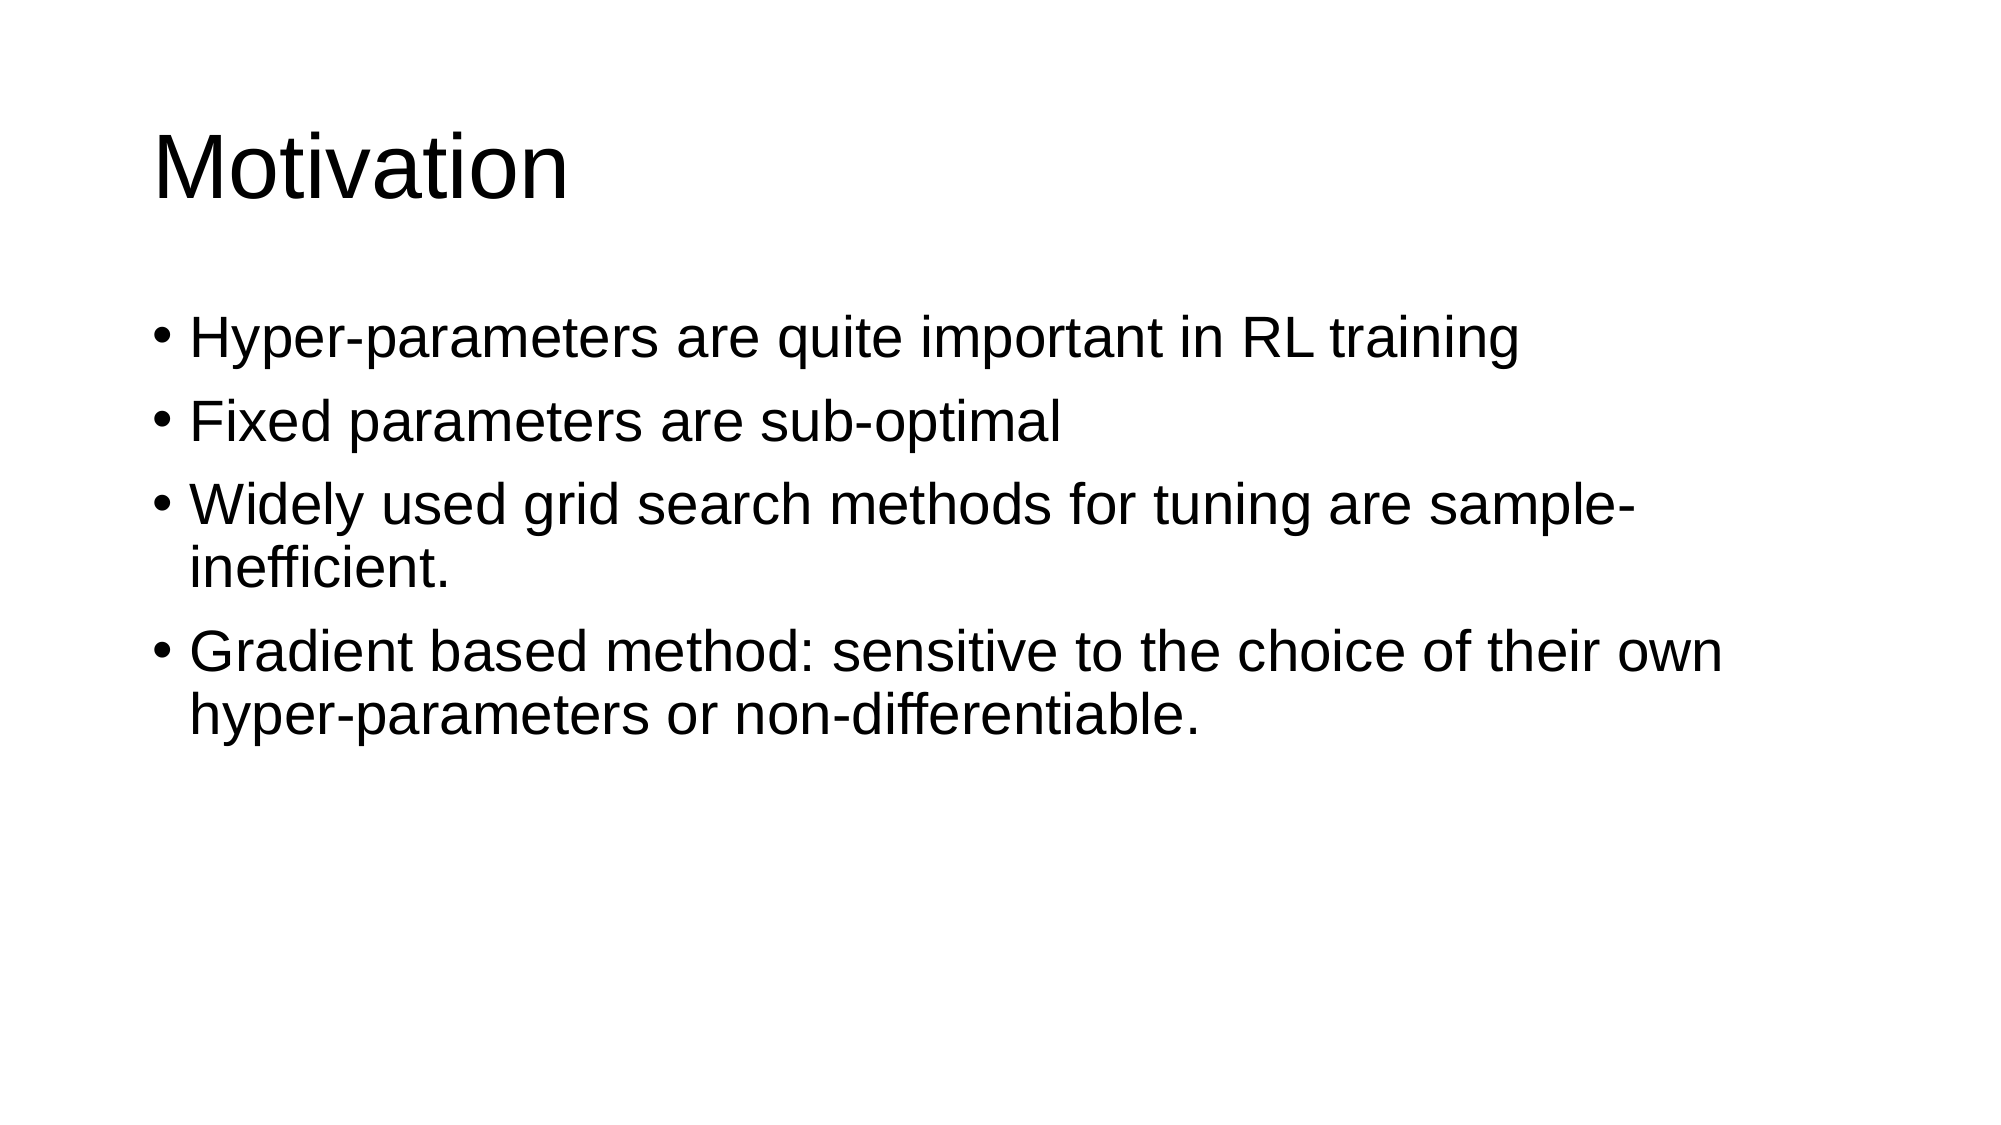

# Motivation
Hyper-parameters are quite important in RL training
Fixed parameters are sub-optimal
Widely used grid search methods for tuning are sample-inefficient.
Gradient based method: sensitive to the choice of their own hyper-parameters or non-differentiable.